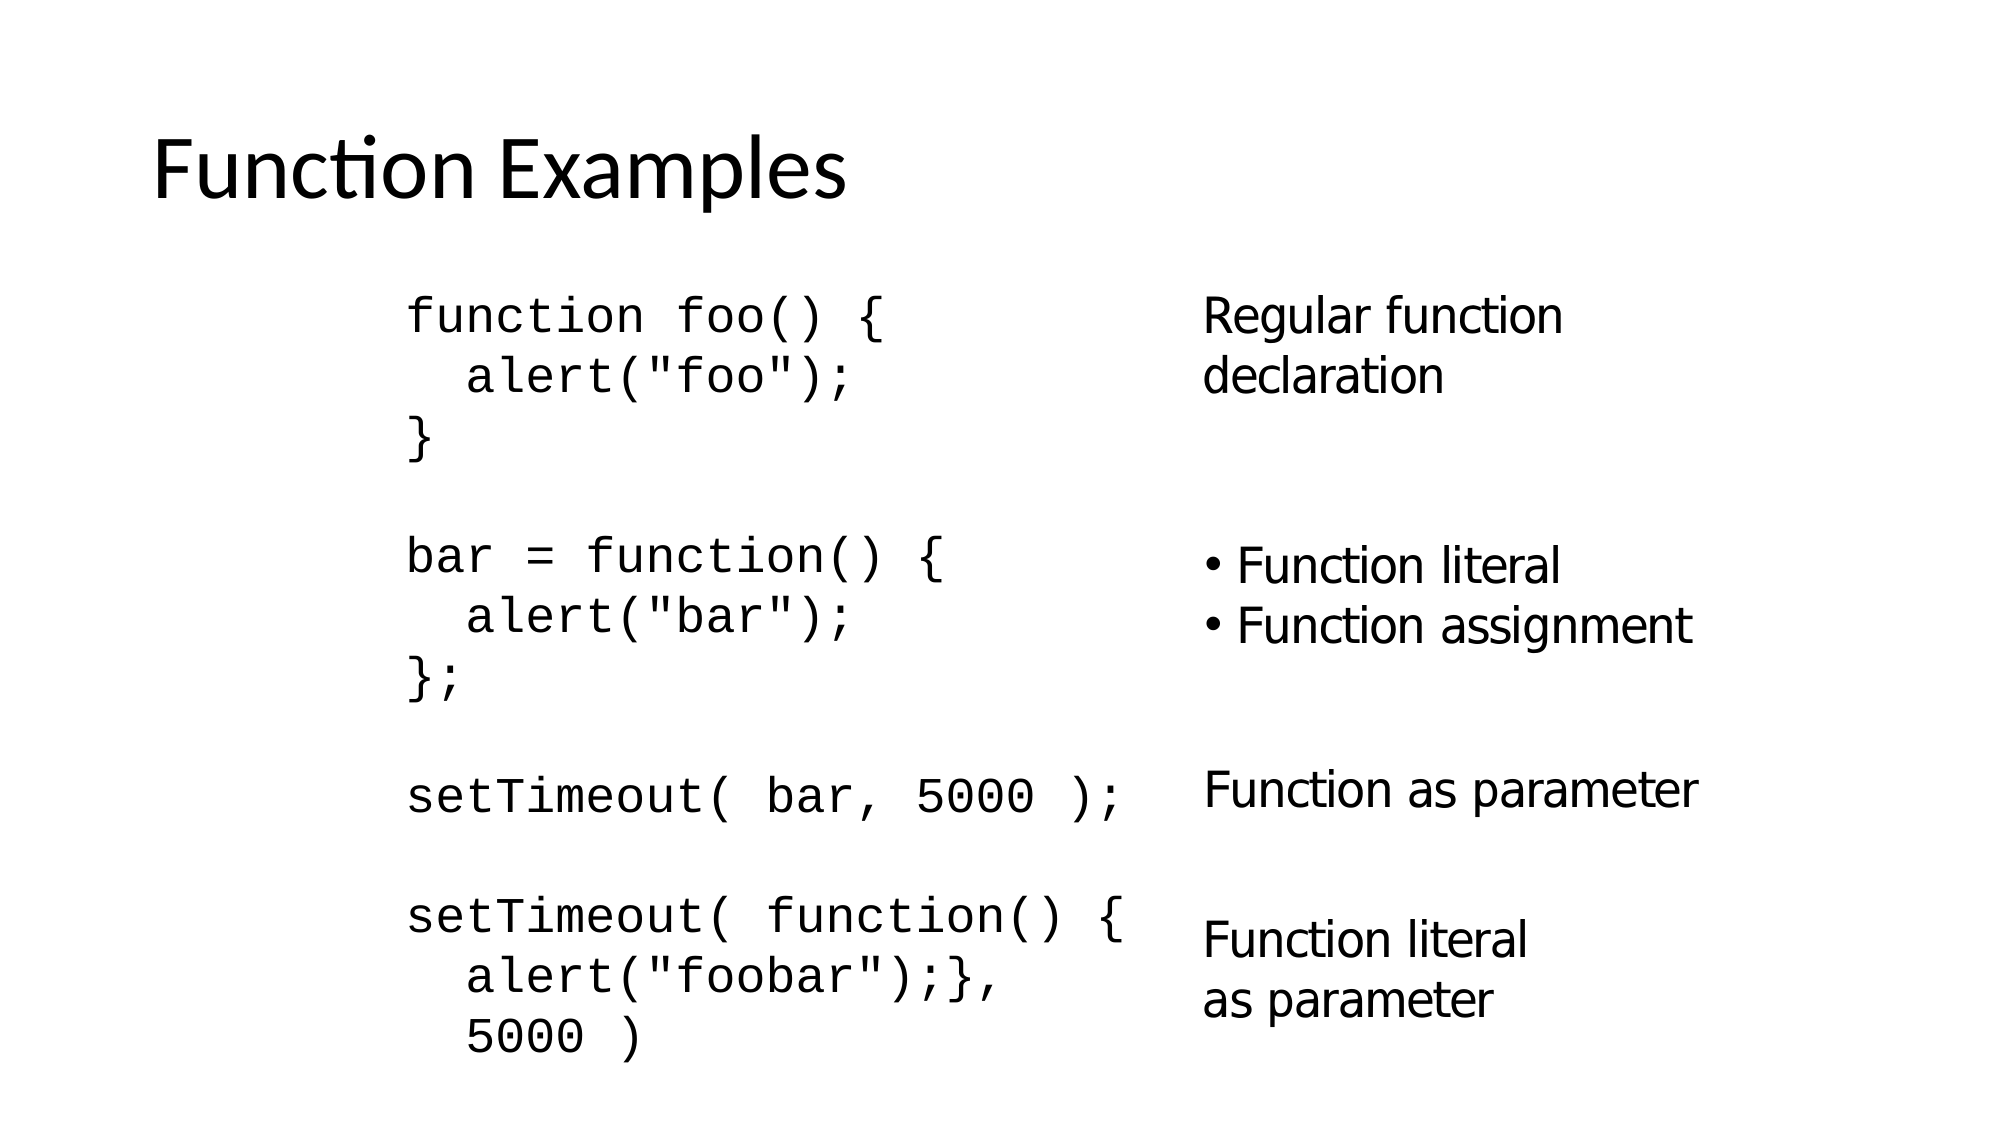

# Function Examples
function foo() {
  alert("foo");
}

bar = function() {
  alert("bar");
};

setTimeout( bar, 5000 );

setTimeout( function() {
  alert("foobar");},
  5000 )
Regular function
declaration
 Function literal
 Function assignment
Function as parameter
Function literal
as parameter